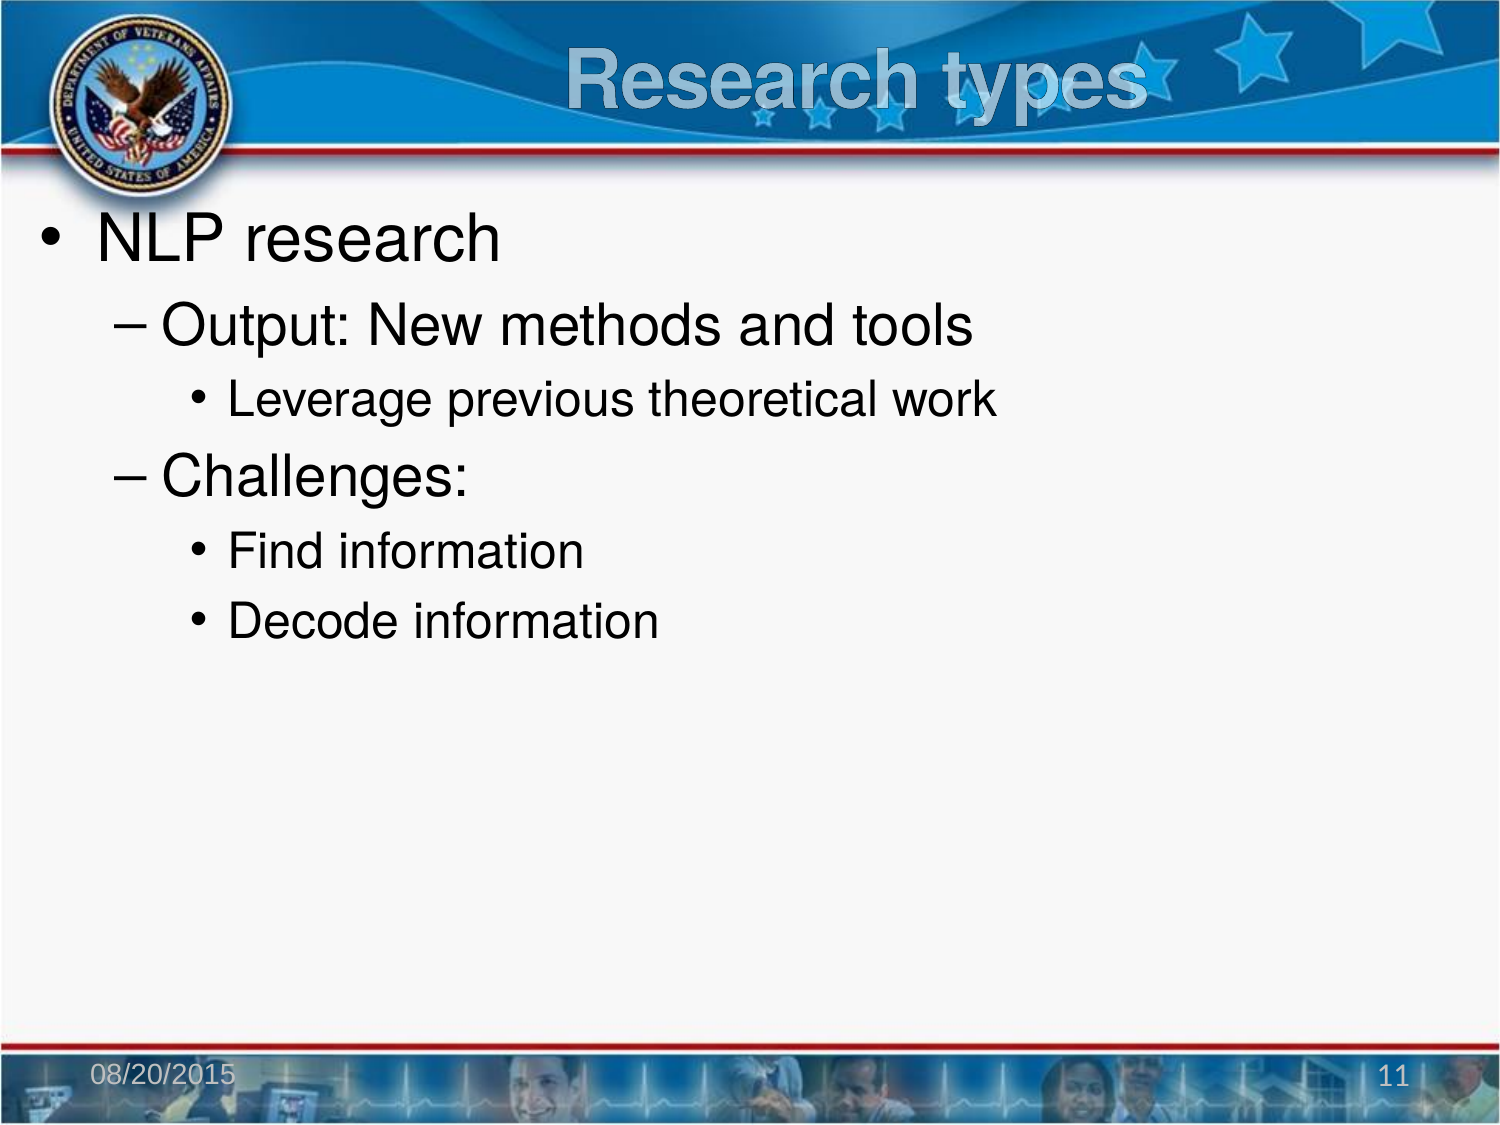

# Research types
NLP research
Output: New methods and tools
Leverage previous theoretical work
Challenges:
Find information
Decode information
08/20/2015
11